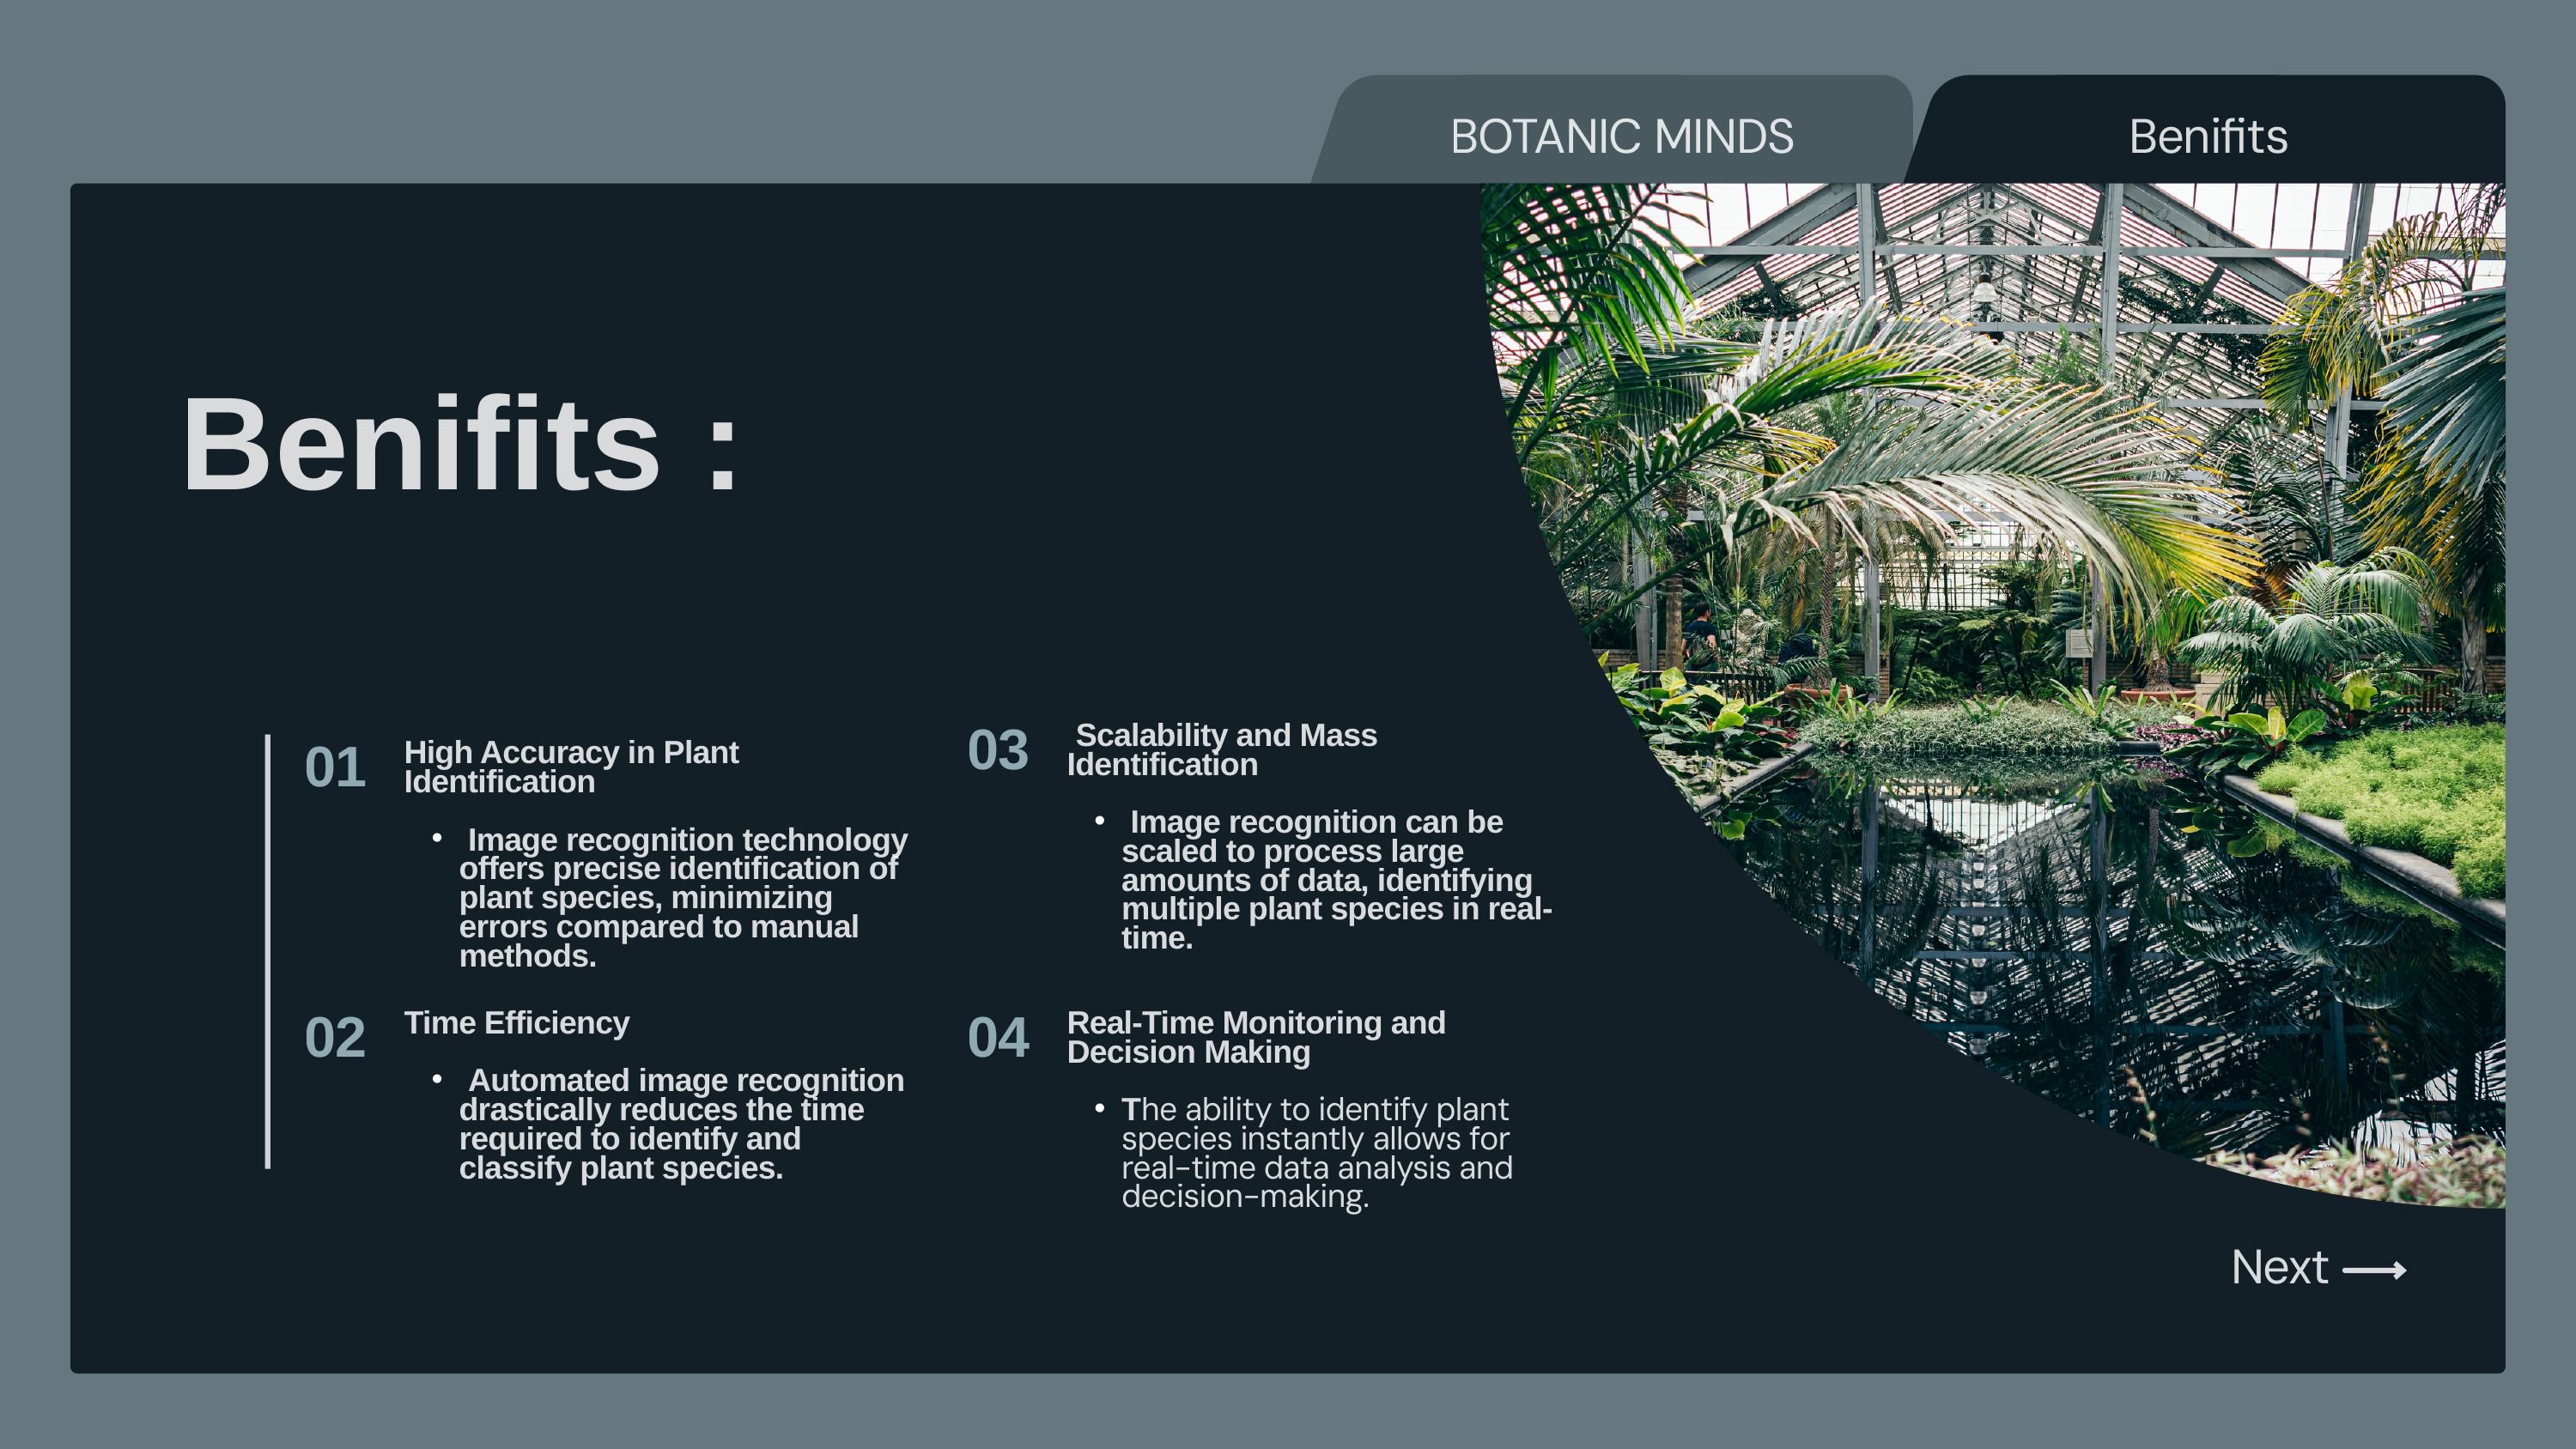

BOTANIC MINDS
Benifits

Benifits :
 Scalability and Mass Identification

 Image recognition can be scaled to process large amounts of data, identifying multiple plant species in real-time.
03

High Accuracy in Plant Identification

 Image recognition technology offers precise identification of plant species, minimizing errors compared to manual methods.
01
Time Efficiency

 Automated image recognition drastically reduces the time required to identify and classify plant species.

Real-Time Monitoring and Decision Making

The ability to identify plant species instantly allows for real-time data analysis and decision-making.

02
04
Next